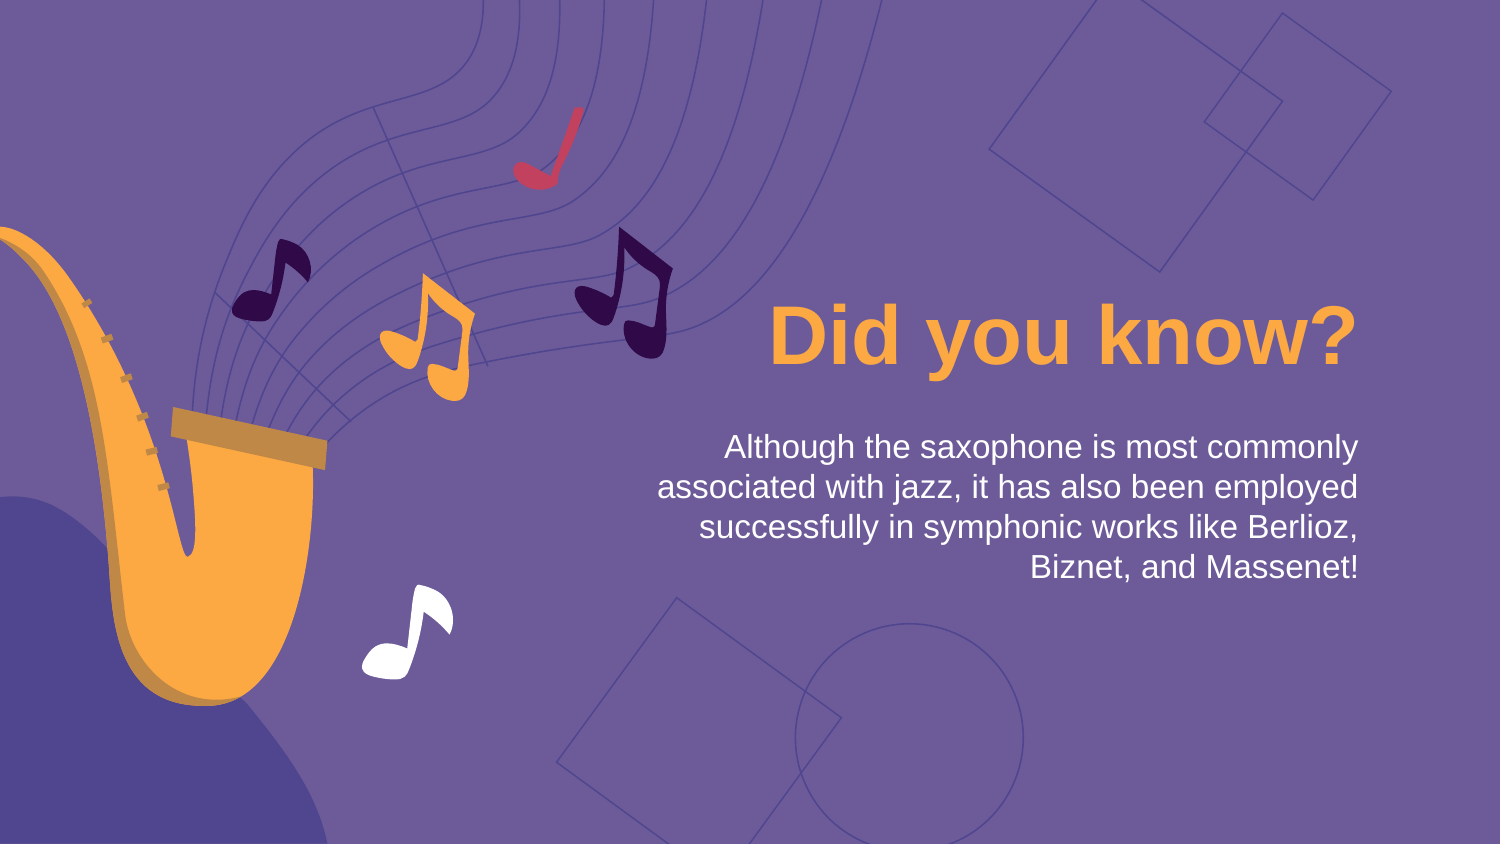

# Did you know?
Although the saxophone is most commonly associated with jazz, it has also been employed successfully in symphonic works like Berlioz, Biznet, and Massenet!